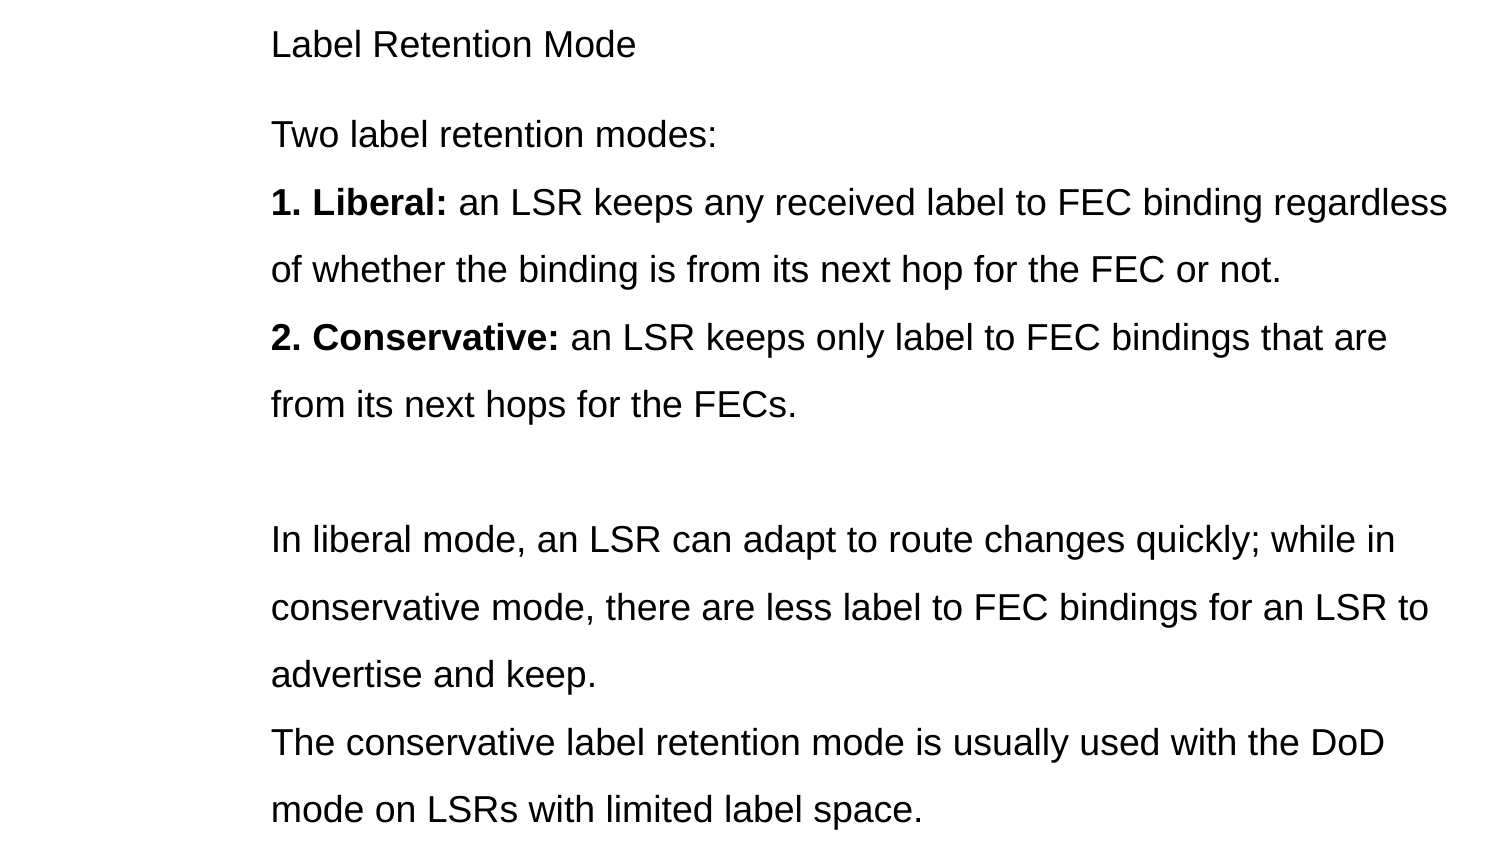

Label Retention Mode

Two label retention modes:
1. Liberal: an LSR keeps any received label to FEC binding regardless of whether the binding is from its next hop for the FEC or not.
2. Conservative: an LSR keeps only label to FEC bindings that are from its next hops for the FECs.

In liberal mode, an LSR can adapt to route changes quickly; while in conservative mode, there are less label to FEC bindings for an LSR to advertise and keep.
The conservative label retention mode is usually used with the DoD  mode on LSRs with limited label space.